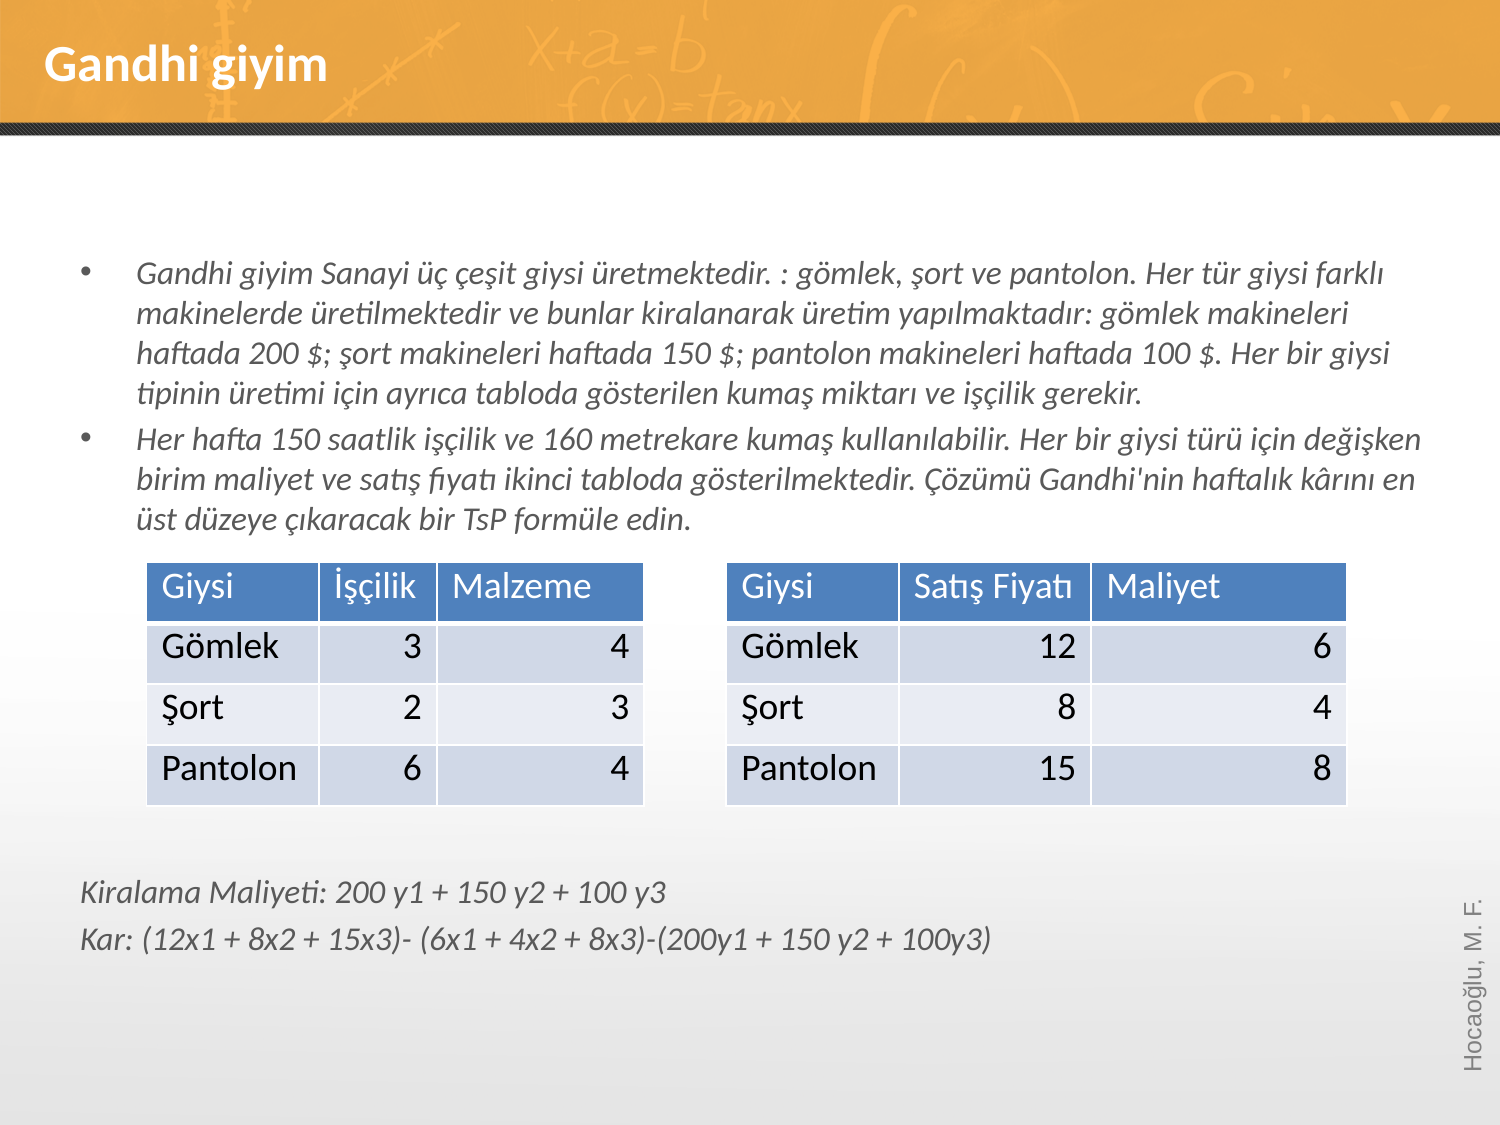

# Gandhi giyim
Gandhi giyim Sanayi üç çeşit giysi üretmektedir. : gömlek, şort ve pantolon. Her tür giysi farklı makinelerde üretilmektedir ve bunlar kiralanarak üretim yapılmaktadır: gömlek makineleri haftada 200 $; şort makineleri haftada 150 $; pantolon makineleri haftada 100 $. Her bir giysi tipinin üretimi için ayrıca tabloda gösterilen kumaş miktarı ve işçilik gerekir.
Her hafta 150 saatlik işçilik ve 160 metrekare kumaş kullanılabilir. Her bir giysi türü için değişken birim maliyet ve satış fiyatı ikinci tabloda gösterilmektedir. Çözümü Gandhi'nin haftalık kârını en üst düzeye çıkaracak bir TsP formüle edin.

Kiralama Maliyeti: 200 y1 + 150 y2 + 100 y3
Kar: (12x1 + 8x2 + 15x3)- (6x1 + 4x2 + 8x3)-(200y1 + 150 y2 + 100y3)

| Giysi | İşçilik | Malzeme |
| --- | --- | --- |
| Gömlek | 3 | 4 |
| Şort | 2 | 3 |
| Pantolon | 6 | 4 |
| Giysi | Satış Fiyatı | Maliyet |
| --- | --- | --- |
| Gömlek | 12 | 6 |
| Şort | 8 | 4 |
| Pantolon | 15 | 8 |